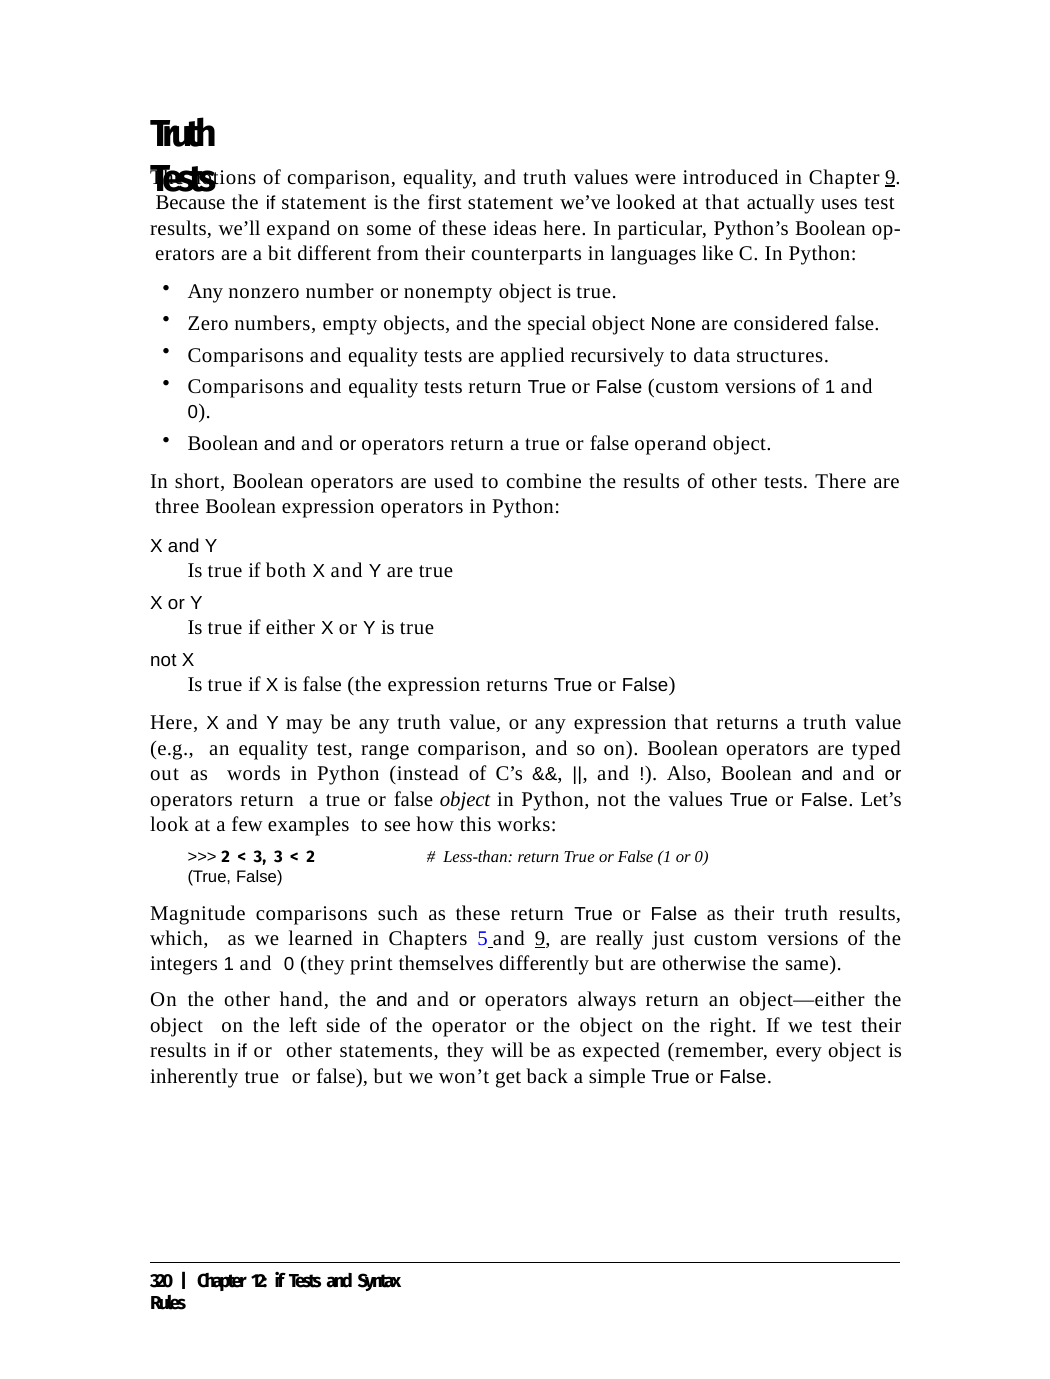

# Truth Tests
The notions of comparison, equality, and truth values were introduced in Chapter 9.  Because the if statement is the first statement we’ve looked at that actually uses test  results, we’ll expand on some of these ideas here. In particular, Python’s Boolean op-  erators are a bit different from their counterparts in languages like C. In Python:
Any nonzero number or nonempty object is true.
Zero numbers, empty objects, and the special object None are considered false.
Comparisons and equality tests are applied recursively to data structures.
Comparisons and equality tests return True or False (custom versions of 1 and 0).
Boolean and and or operators return a true or false operand object.
In short, Boolean operators are used to combine the results of other tests. There are  three Boolean expression operators in Python:
X and Y
Is true if both X and Y are true
X or Y
Is true if either X or Y is true
not X
Is true if X is false (the expression returns True or False)
Here, X and Y may be any truth value, or any expression that returns a truth value (e.g.,  an equality test, range comparison, and so on). Boolean operators are typed out as  words in Python (instead of C’s &&, ||, and !). Also, Boolean and and or operators return  a true or false object in Python, not the values True or False. Let’s look at a few examples  to see how this works:
>>> 2 < 3, 3 < 2	# Less-than: return True or False (1 or 0)
(True, False)
Magnitude comparisons such as these return True or False as their truth results, which,  as we learned in Chapters 5 and 9, are really just custom versions of the integers 1 and  0 (they print themselves differently but are otherwise the same).
On the other hand, the and and or operators always return an object—either the object  on the left side of the operator or the object on the right. If we test their results in if or  other statements, they will be as expected (remember, every object is inherently true  or false), but we won’t get back a simple True or False.

320  |  Chapter 12:  if Tests and Syntax Rules